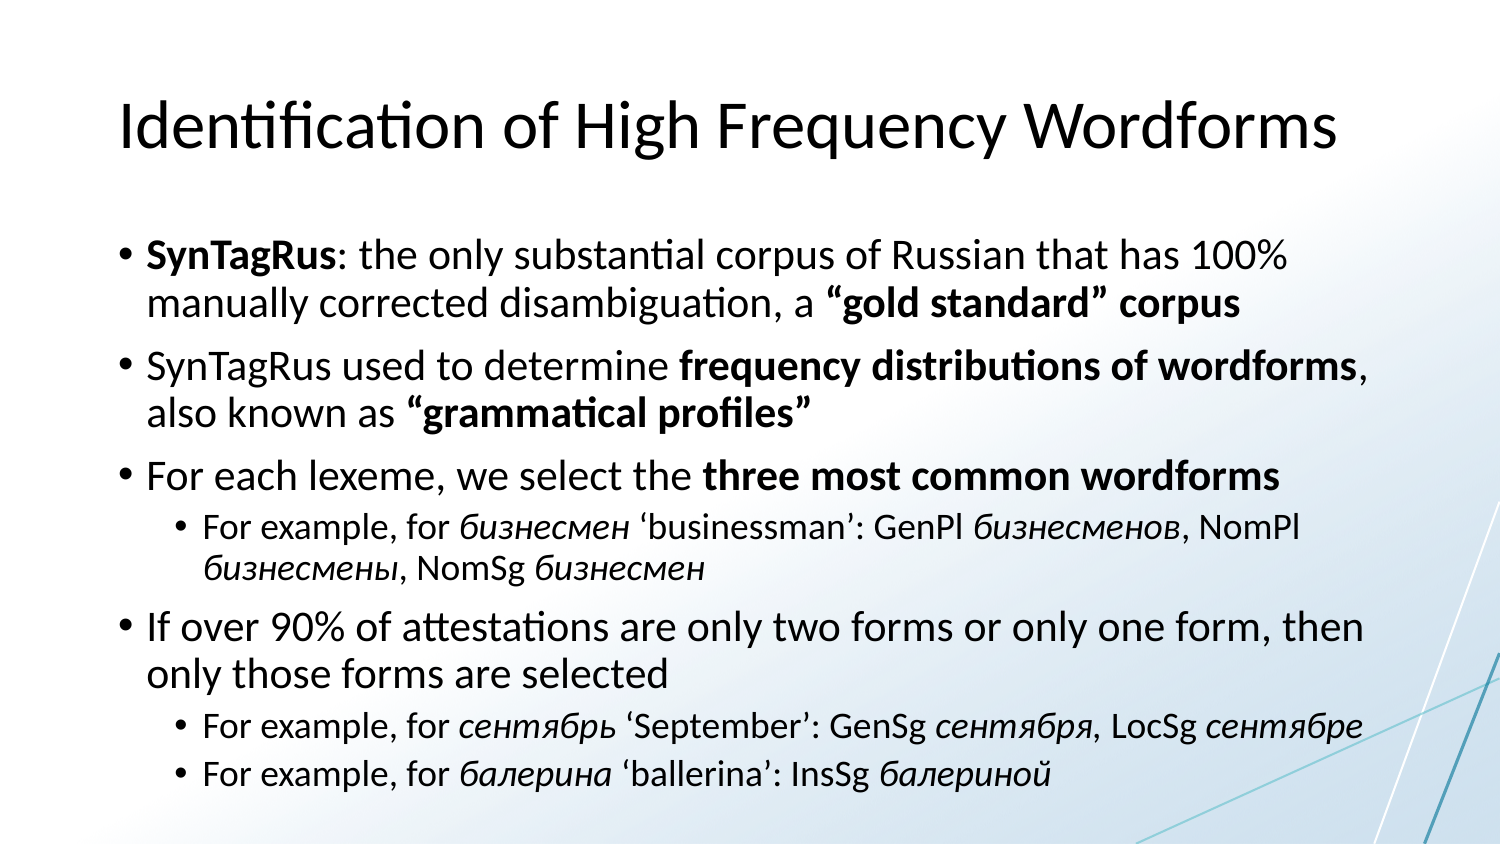

# Identification of High Frequency Wordforms
SynTagRus: the only substantial corpus of Russian that has 100% manually corrected disambiguation, a “gold standard” corpus
SynTagRus used to determine frequency distributions of wordforms, also known as “grammatical profiles”
For each lexeme, we select the three most common wordforms
For example, for бизнесмен ‘businessman’: GenPl бизнесменов, NomPl бизнесмены, NomSg бизнесмен
If over 90% of attestations are only two forms or only one form, then only those forms are selected
For example, for сентябрь ‘September’: GenSg сентября, LocSg сентябре
For example, for балерина ‘ballerina’: InsSg балериной